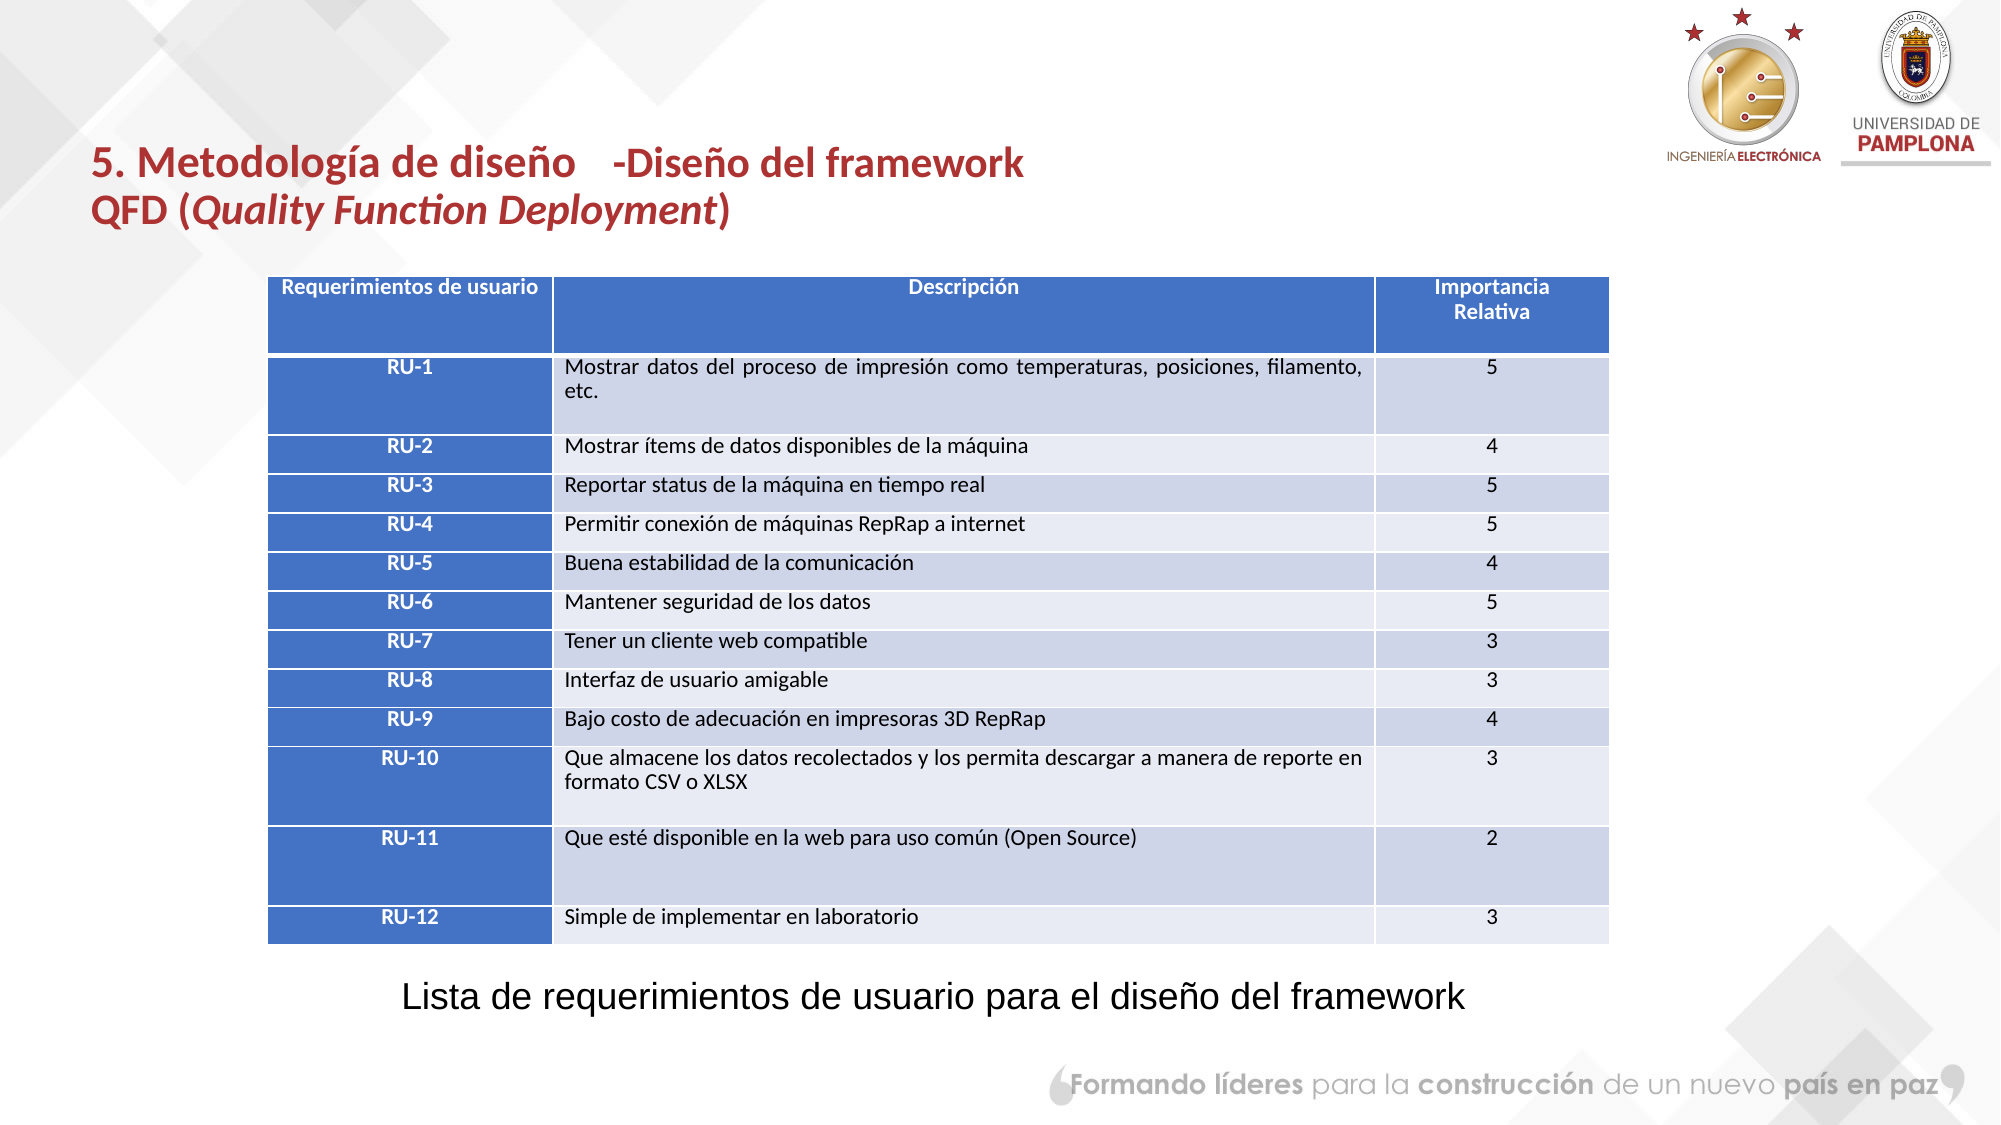

# 5. Metodología de diseño		-Diseño del framework QFD (Quality Function Deployment)
| Requerimientos de usuario | Descripción | Importancia Relativa |
| --- | --- | --- |
| RU-1 | Mostrar datos del proceso de impresión como temperaturas, posiciones, filamento, etc. | 5 |
| RU-2 | Mostrar ítems de datos disponibles de la máquina | 4 |
| RU-3 | Reportar status de la máquina en tiempo real | 5 |
| RU-4 | Permitir conexión de máquinas RepRap a internet | 5 |
| RU-5 | Buena estabilidad de la comunicación | 4 |
| RU-6 | Mantener seguridad de los datos | 5 |
| RU-7 | Tener un cliente web compatible | 3 |
| RU-8 | Interfaz de usuario amigable | 3 |
| RU-9 | Bajo costo de adecuación en impresoras 3D RepRap | 4 |
| RU-10 | Que almacene los datos recolectados y los permita descargar a manera de reporte en formato CSV o XLSX | 3 |
| RU-11 | Que esté disponible en la web para uso común (Open Source) | 2 |
| RU-12 | Simple de implementar en laboratorio | 3 |
Lista de requerimientos de usuario para el diseño del framework